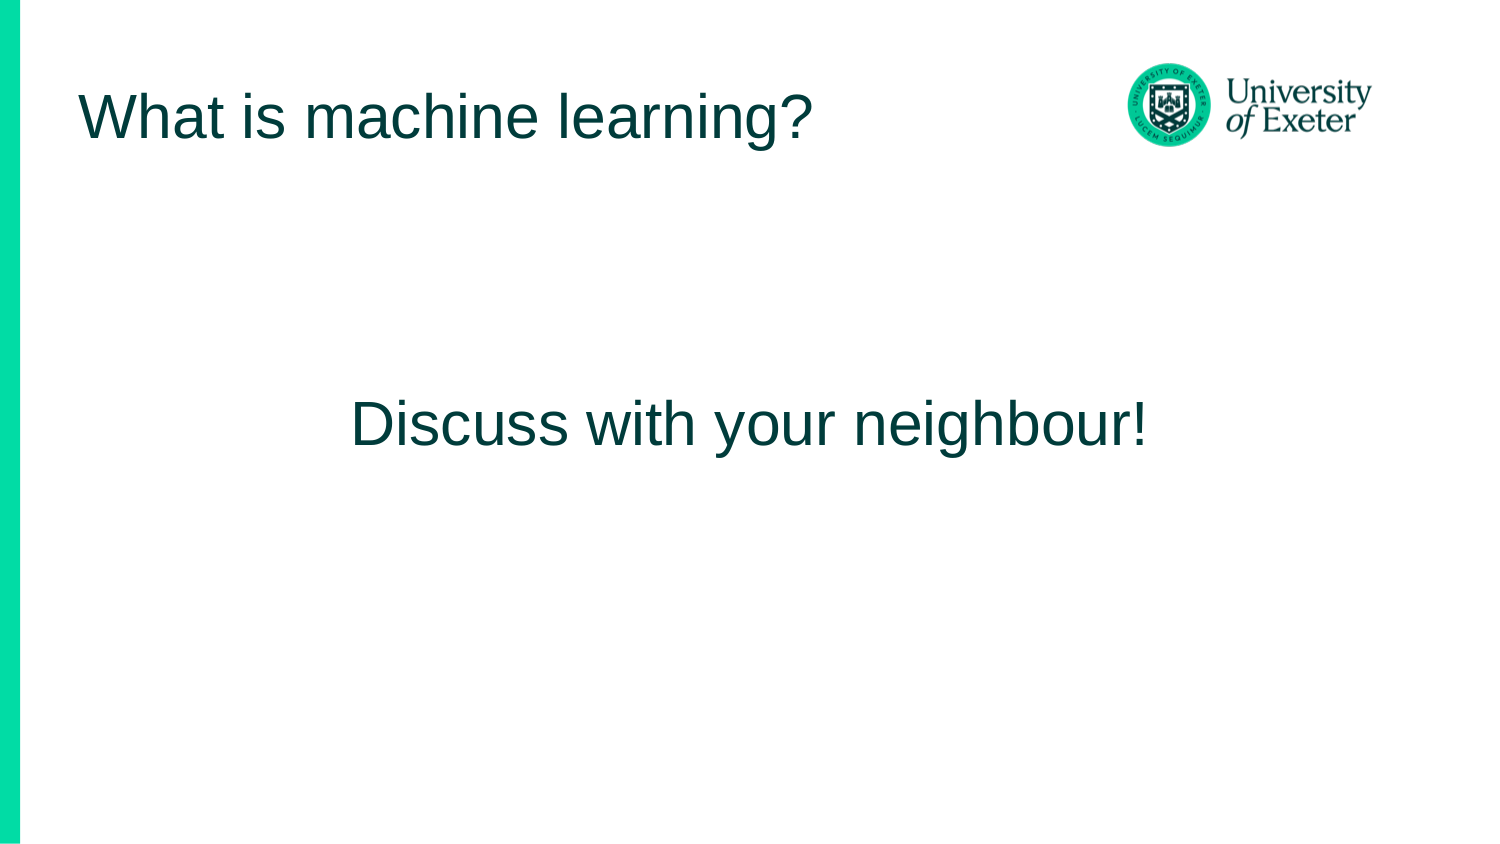

# What is machine learning?

Discuss with your neighbour!